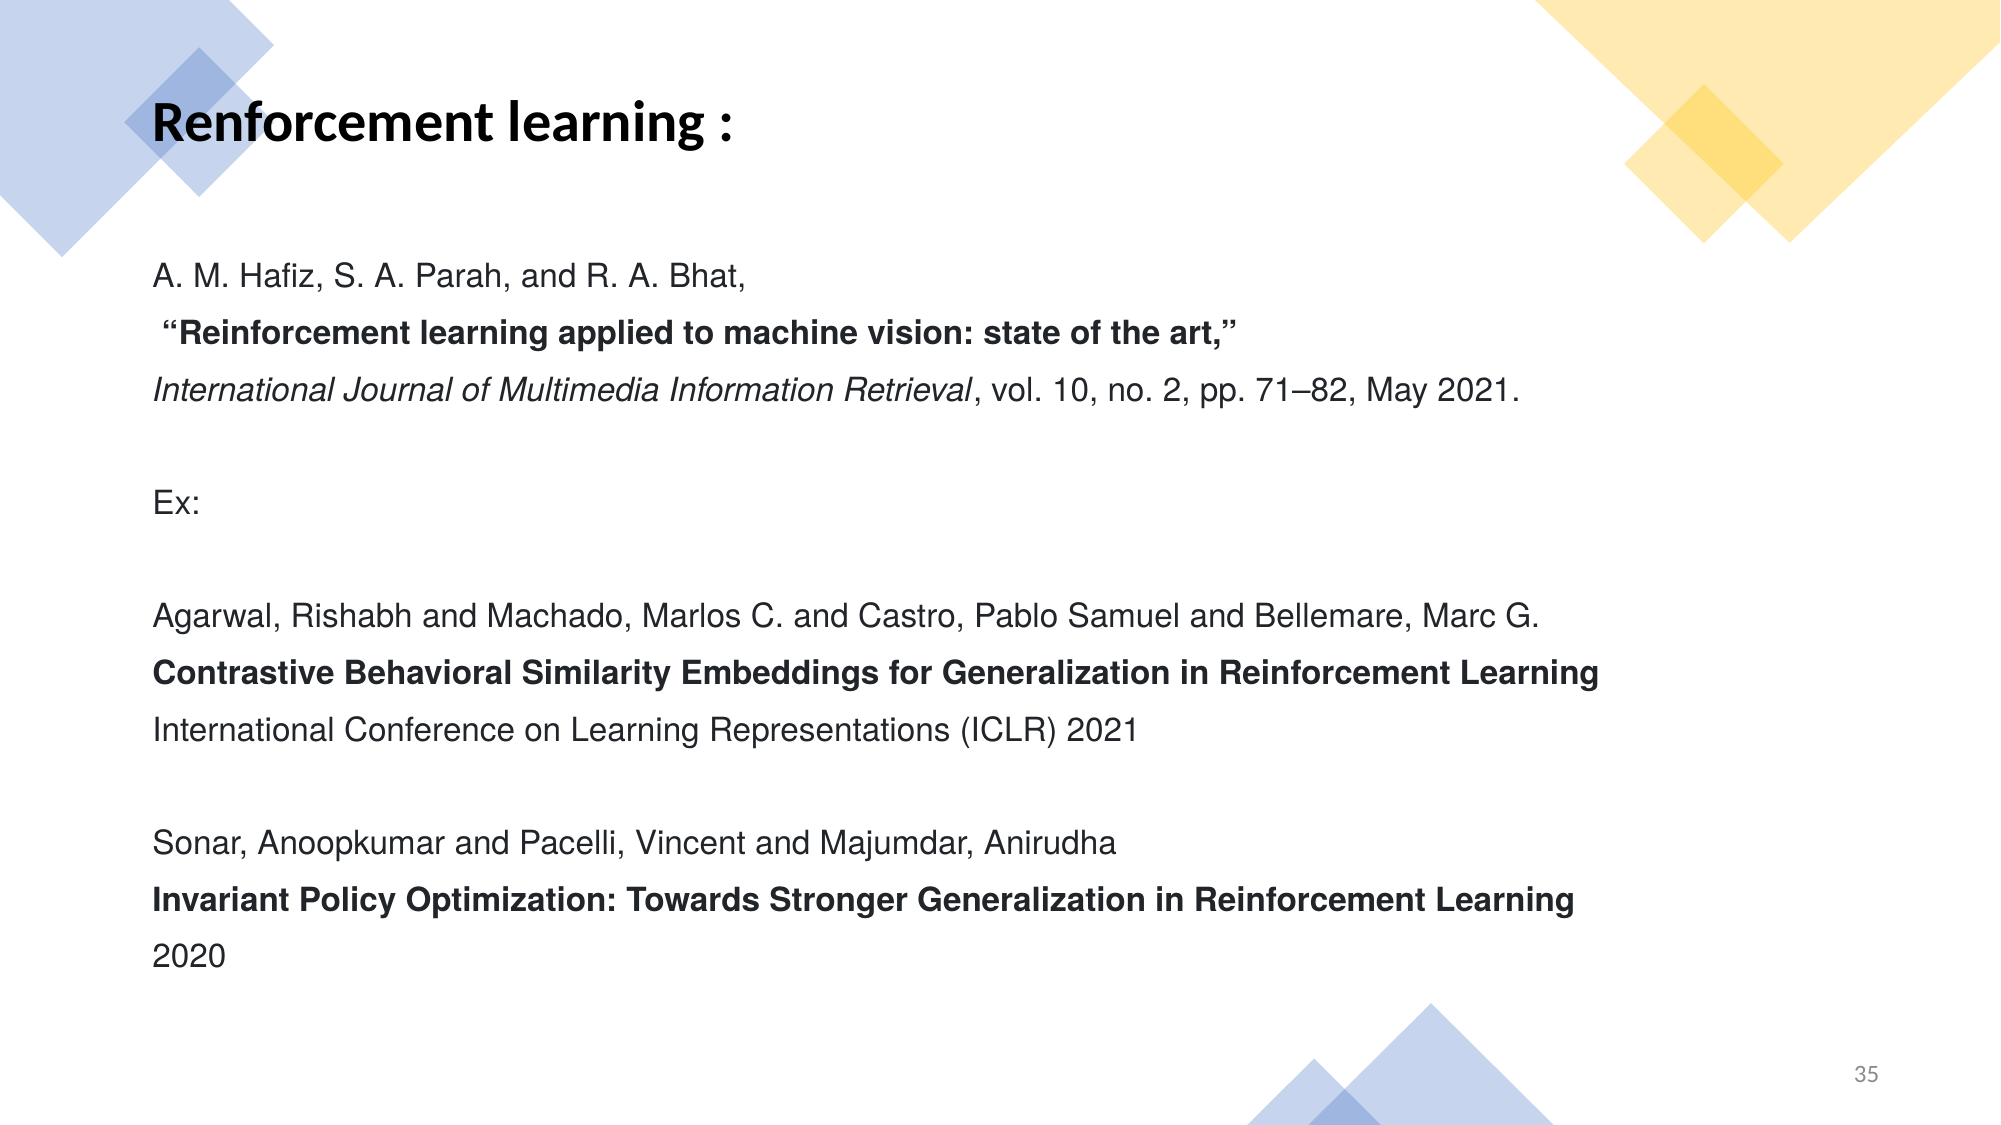

Renforcement learning :

A. M. Hafiz, S. A. Parah, and R. A. Bhat,
 “Reinforcement learning applied to machine vision: state of the art,”
International Journal of Multimedia Information Retrieval, vol. 10, no. 2, pp. 71–82, May 2021.

Ex:

Agarwal, Rishabh and Machado, Marlos C. and Castro, Pablo Samuel and Bellemare, Marc G.
Contrastive Behavioral Similarity Embeddings for Generalization in Reinforcement Learning
International Conference on Learning Representations (ICLR) 2021

Sonar, Anoopkumar and Pacelli, Vincent and Majumdar, Anirudha
Invariant Policy Optimization: Towards Stronger Generalization in Reinforcement Learning
2020

35